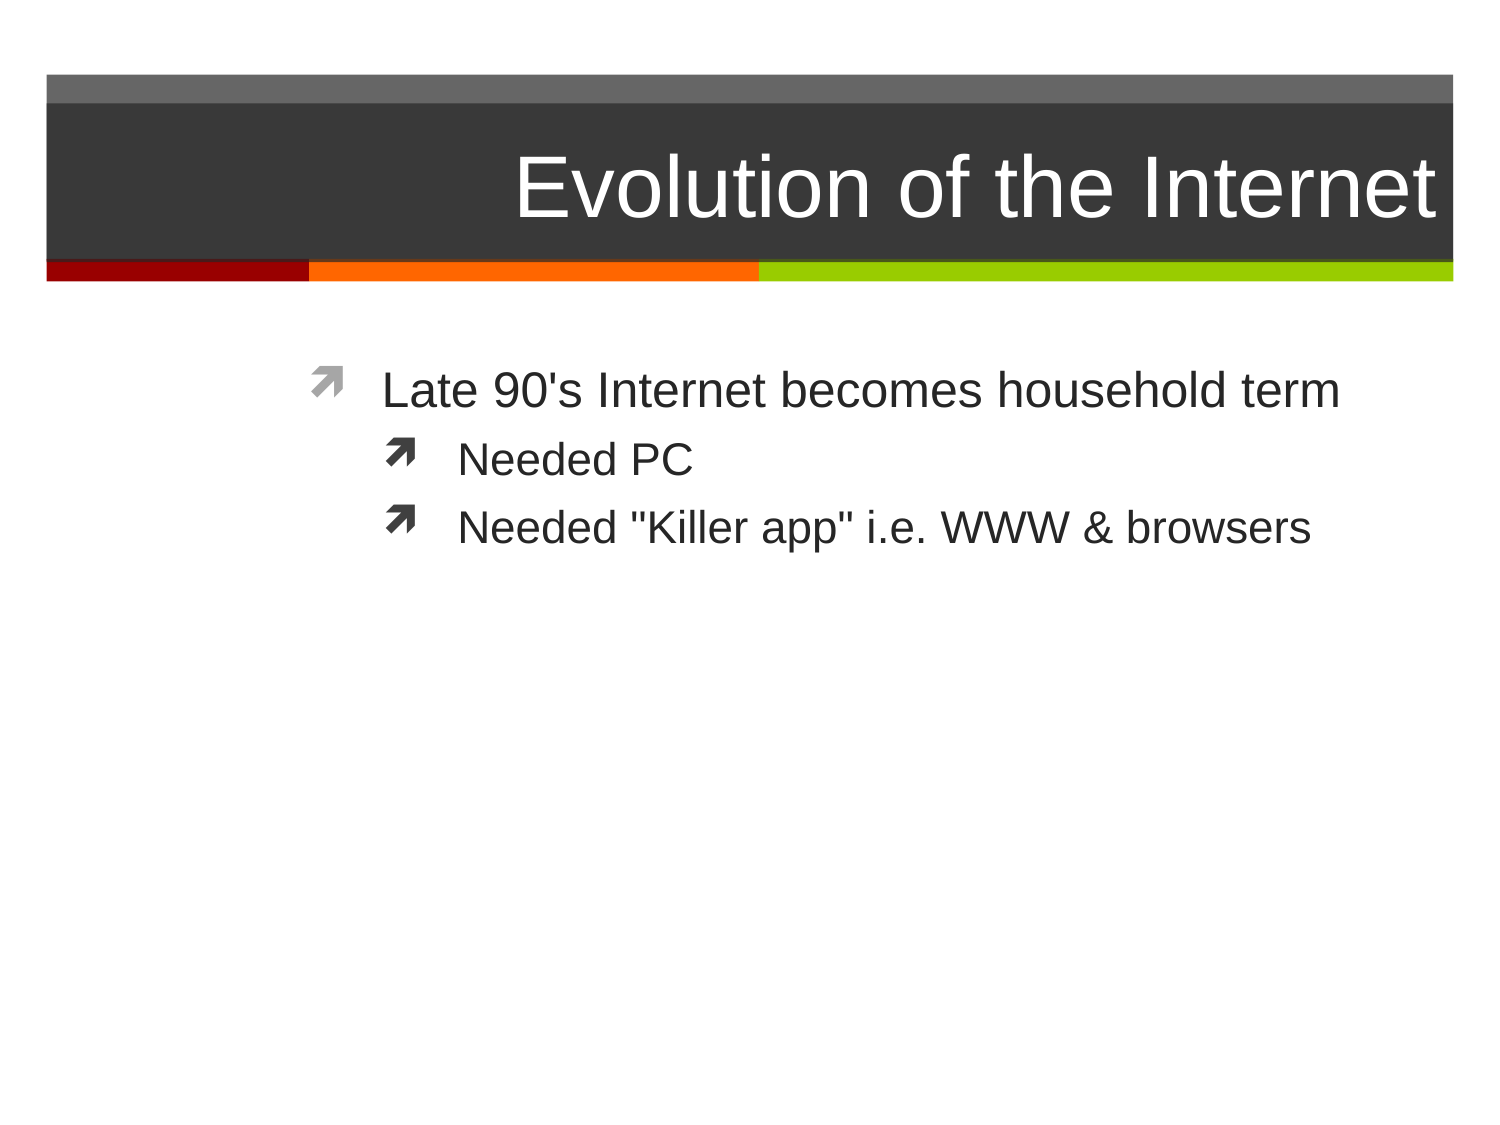

# Evolution of the Internet
Late 90's Internet becomes household term
Needed PC
Needed "Killer app" i.e. WWW & browsers